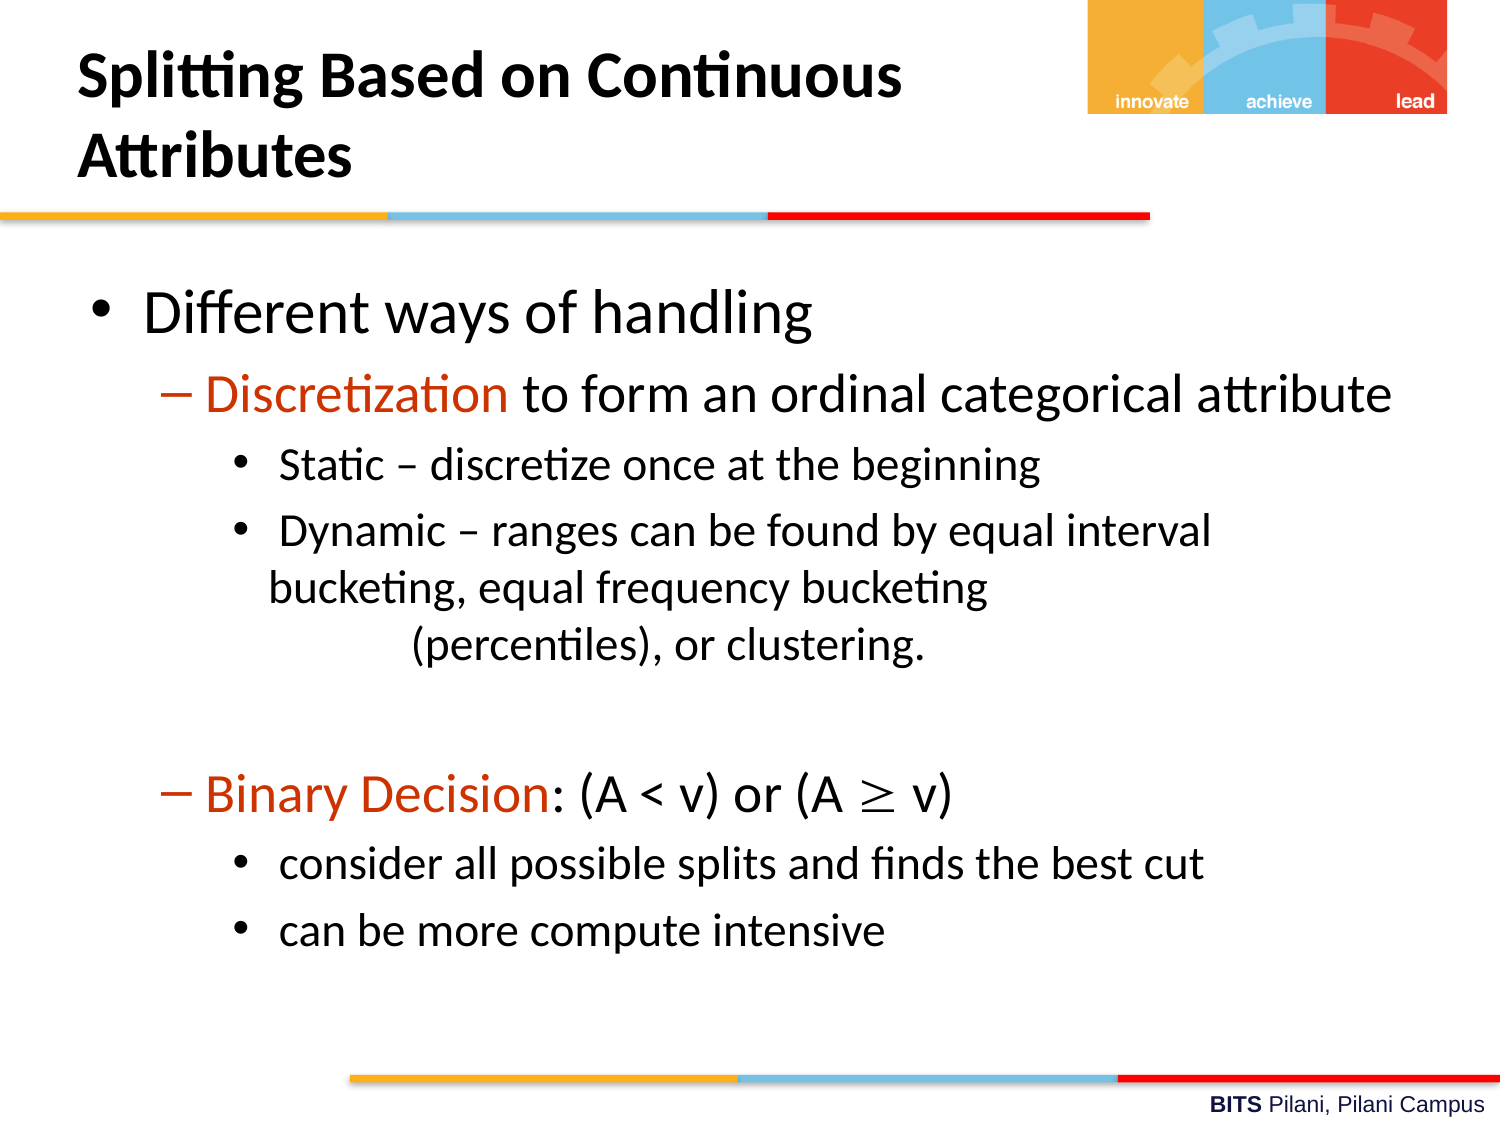

# Splitting Based on Continuous Attributes
Different ways of handling
Discretization to form an ordinal categorical attribute
 Static – discretize once at the beginning
 Dynamic – ranges can be found by equal interval 		bucketing, equal frequency bucketing
		(percentiles), or clustering.

Binary Decision: (A < v) or (A ≥ v)
 consider all possible splits and finds the best cut
 can be more compute intensive